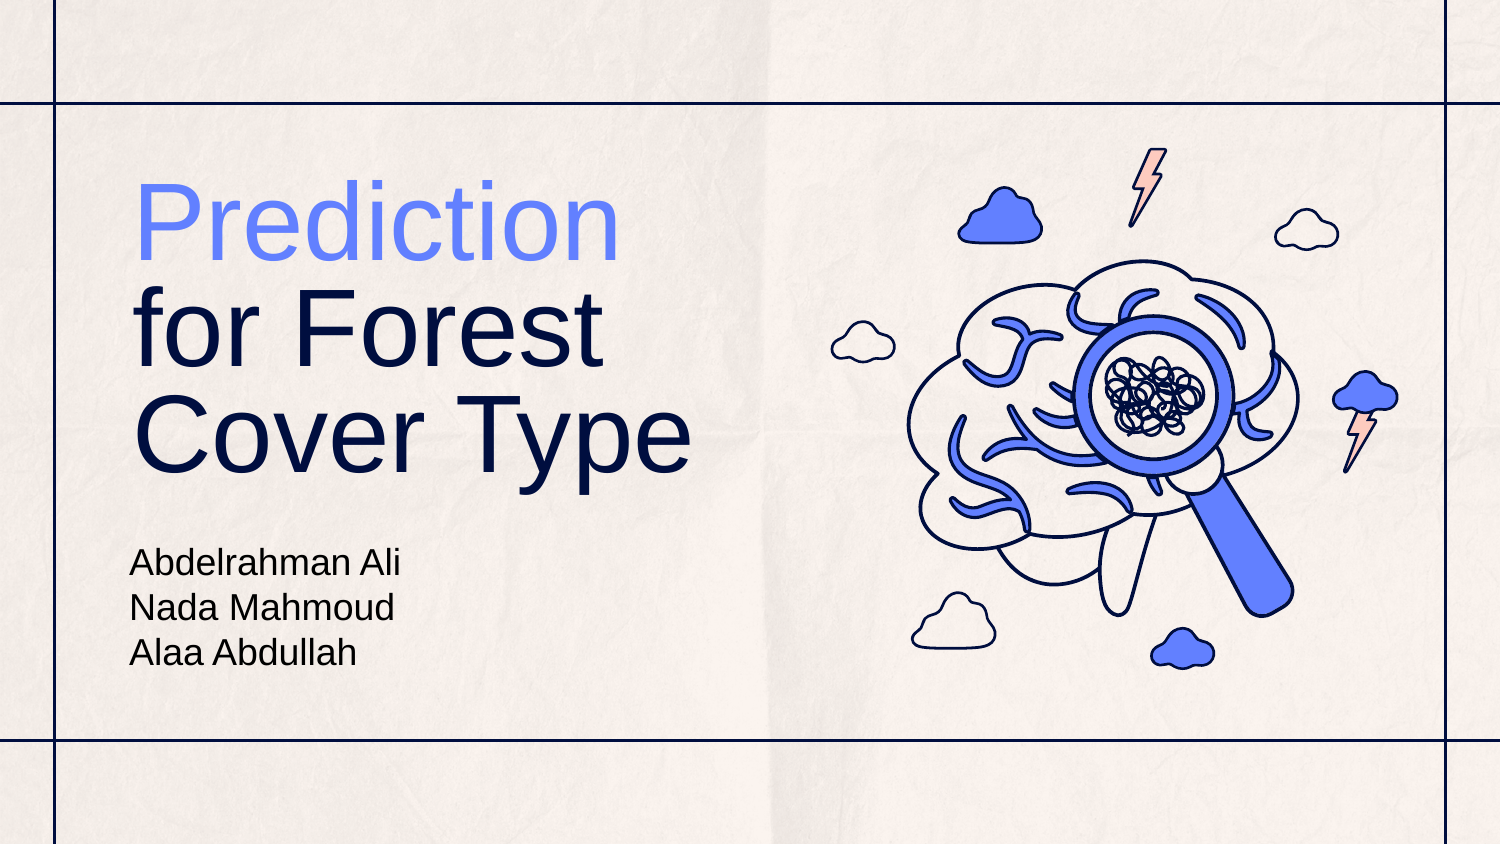

# Prediction for Forest Cover Type

Abdelrahman Ali
Nada Mahmoud
Alaa Abdullah